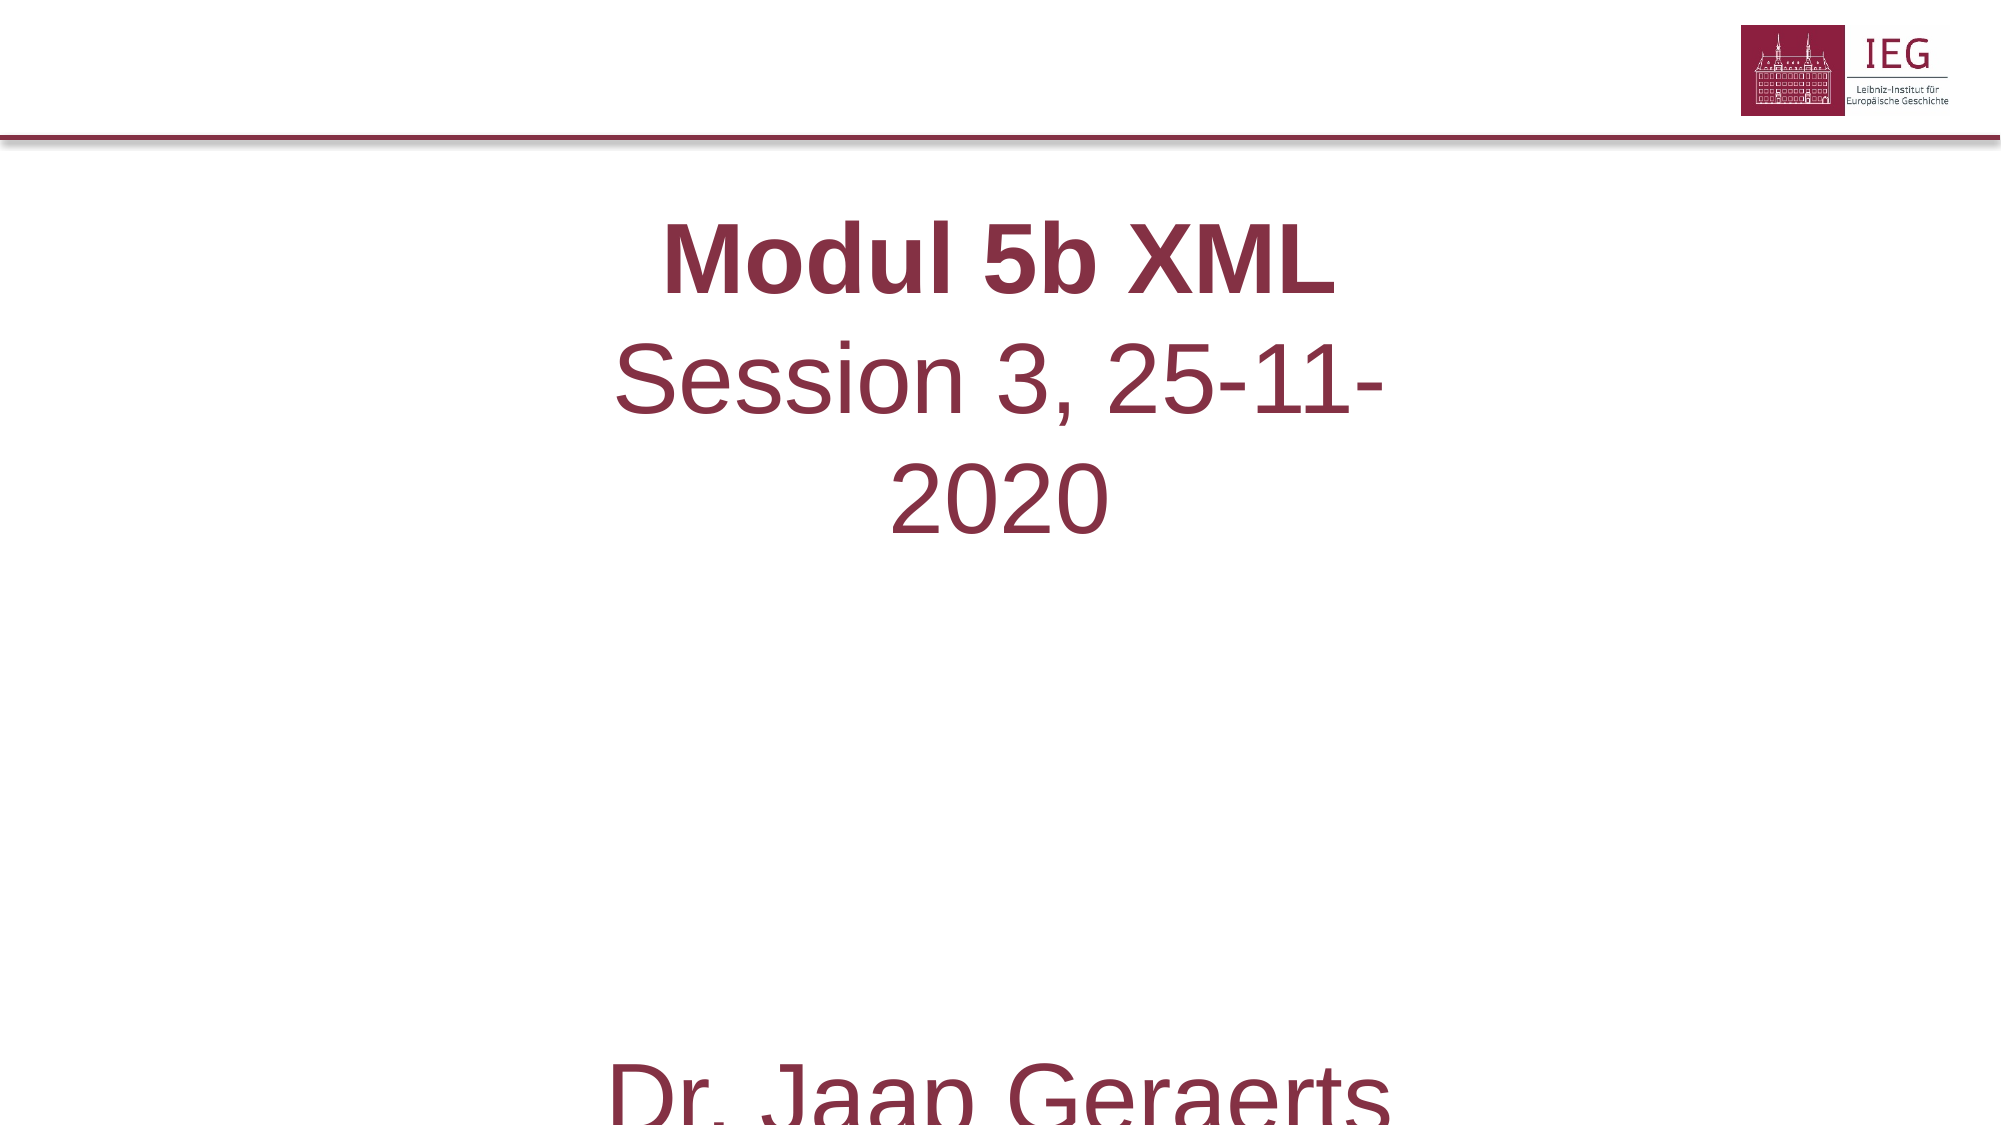

Modul 5b XML
Session 3, 25-11-2020

Dr. Jaap Geraerts